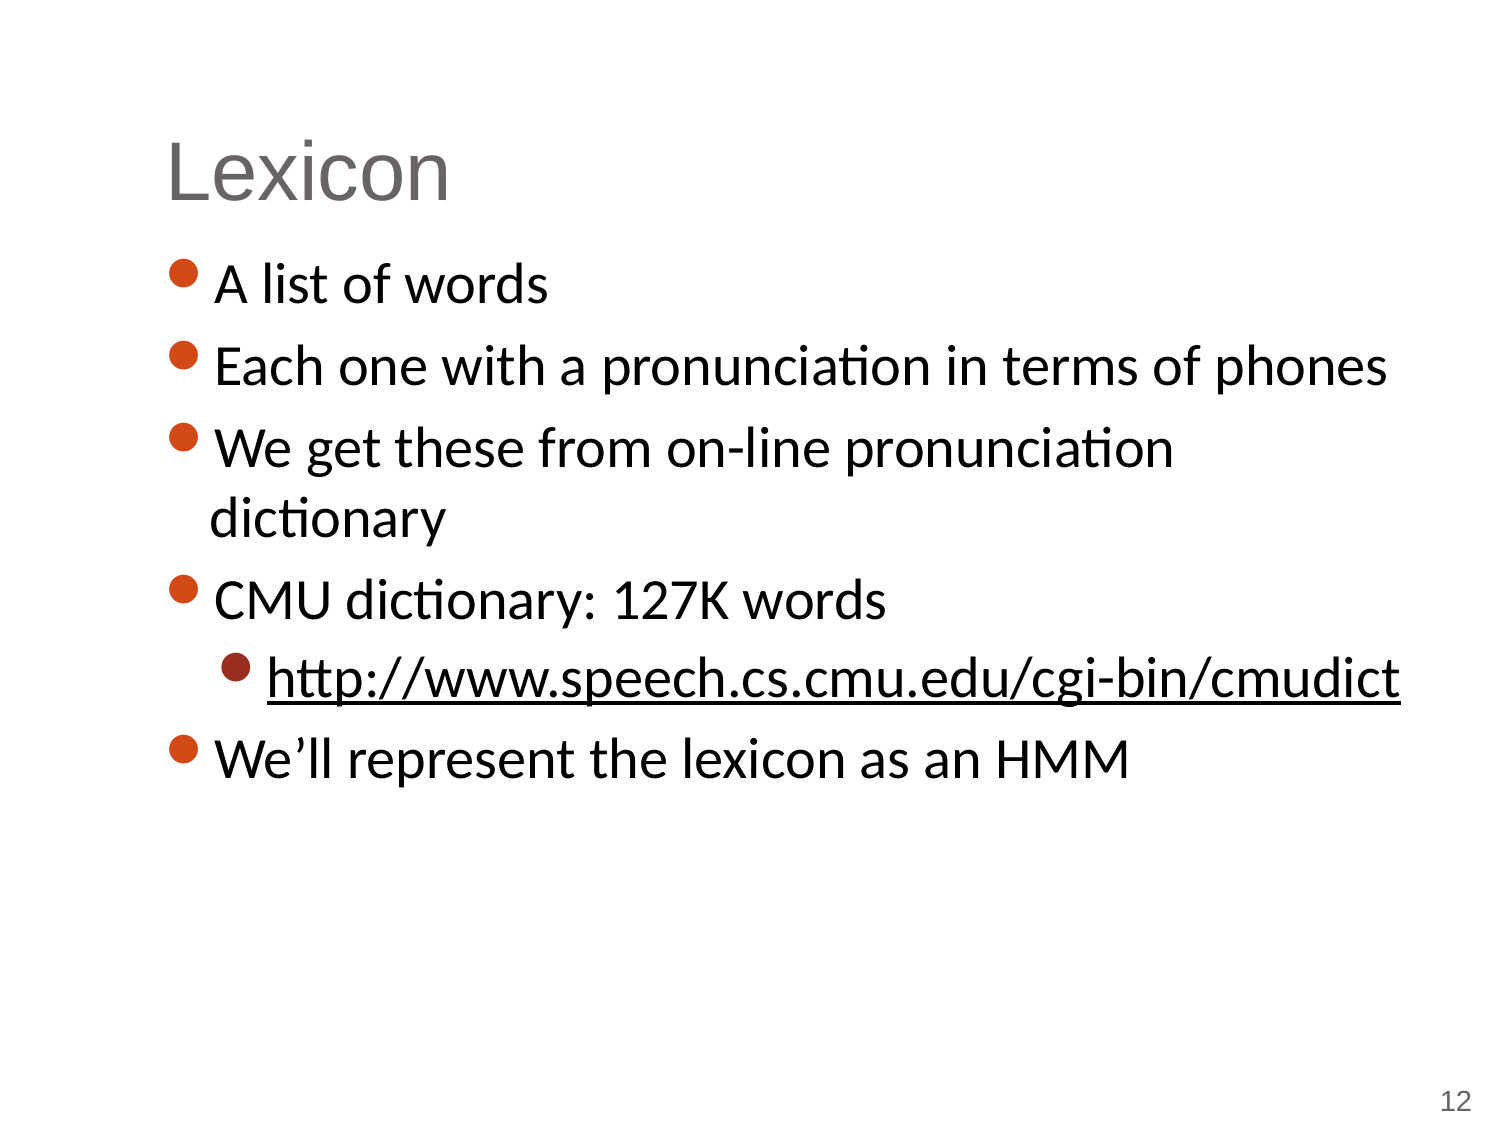

# Lexicon
A list of words
Each one with a pronunciation in terms of phones
We get these from on-line pronunciation dictionary
CMU dictionary: 127K words
http://www.speech.cs.cmu.edu/cgi-bin/cmudict
We’ll represent the lexicon as an HMM

12